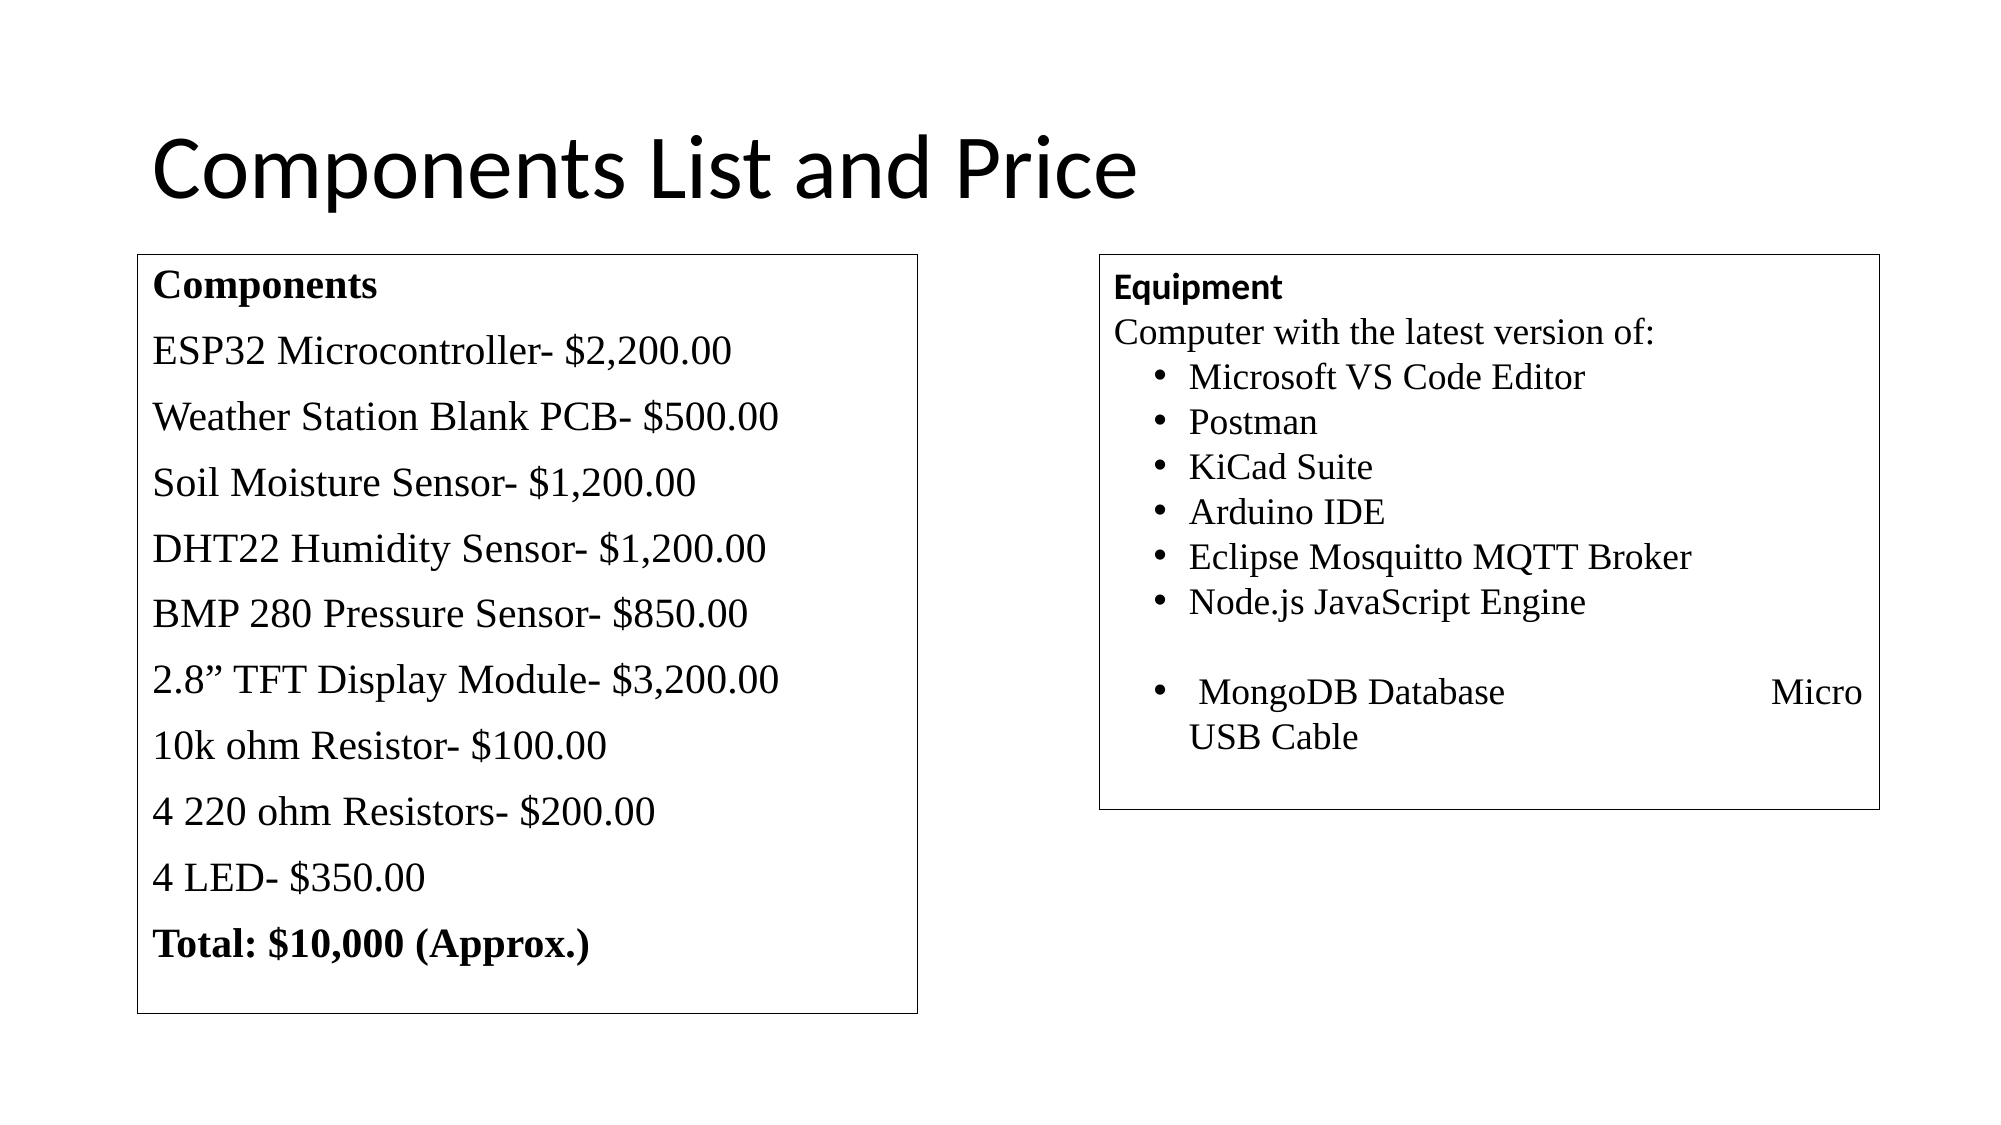

# Components List and Price
Components
ESP32 Microcontroller- $2,200.00
Weather Station Blank PCB- $500.00
Soil Moisture Sensor- $1,200.00
DHT22 Humidity Sensor- $1,200.00
BMP 280 Pressure Sensor- $850.00
2.8” TFT Display Module- $3,200.00
10k ohm Resistor- $100.00
4 220 ohm Resistors- $200.00
4 LED- $350.00
Total: $10,000 (Approx.)

Equipment
Computer with the latest version of:
Microsoft VS Code Editor
Postman
KiCad Suite
Arduino IDE
Eclipse Mosquitto MQTT Broker
Node.js JavaScript Engine
 MongoDB Database                            Micro USB Cable